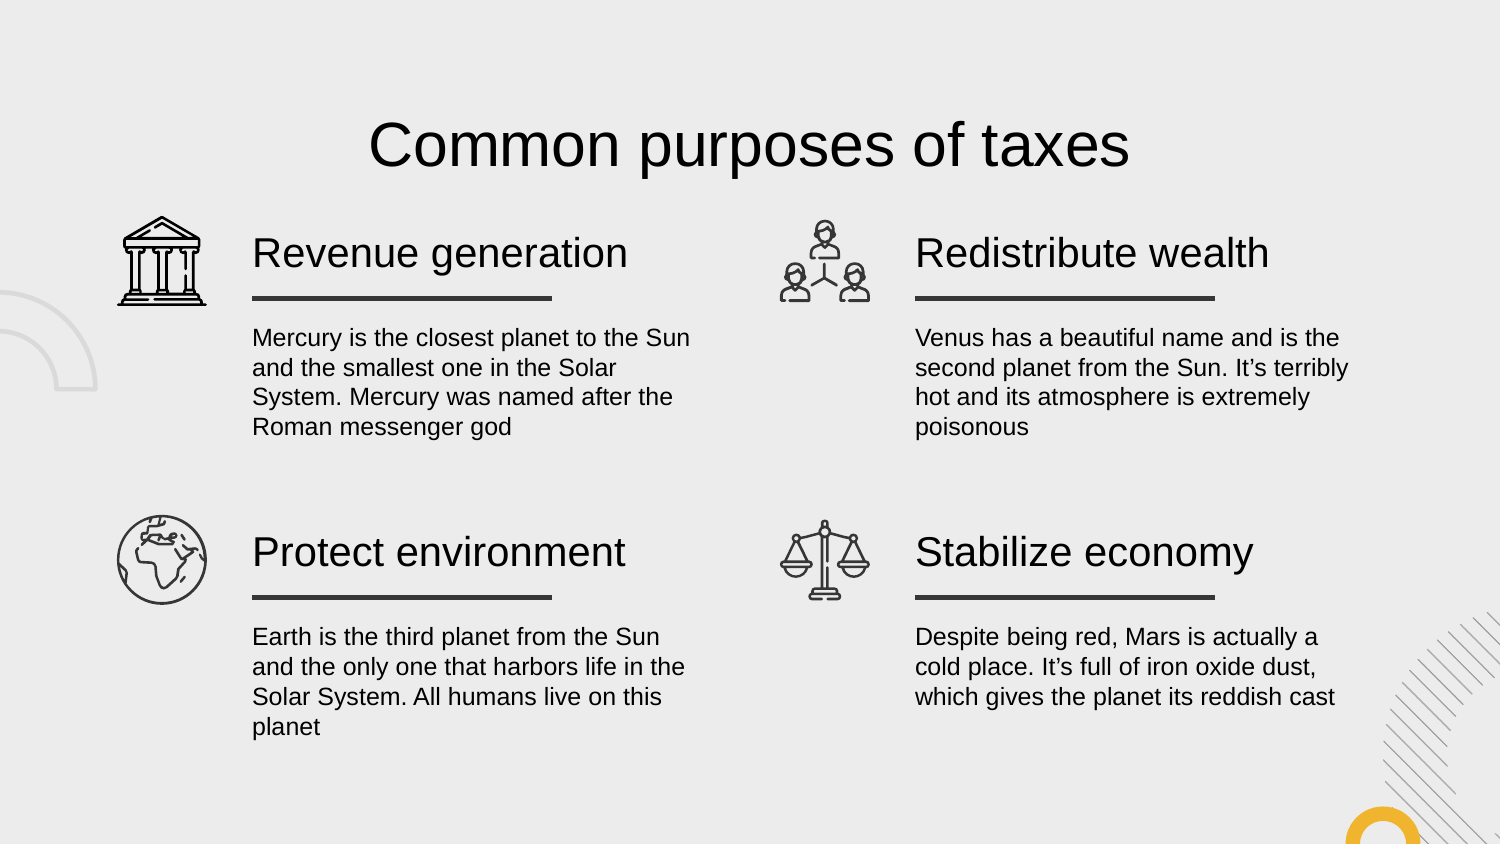

# Common purposes of taxes
Revenue generation

Redistribute wealth

Mercury is the closest planet to the Sun and the smallest one in the Solar System. Mercury was named after the Roman messenger god
Venus has a beautiful name and is the second planet from the Sun. It’s terribly hot and its atmosphere is extremely poisonous

Protect environment
Stabilize economy

Earth is the third planet from the Sun and the only one that harbors life in the Solar System. All humans live on this planet
Despite being red, Mars is actually a cold place. It’s full of iron oxide dust, which gives the planet its reddish cast